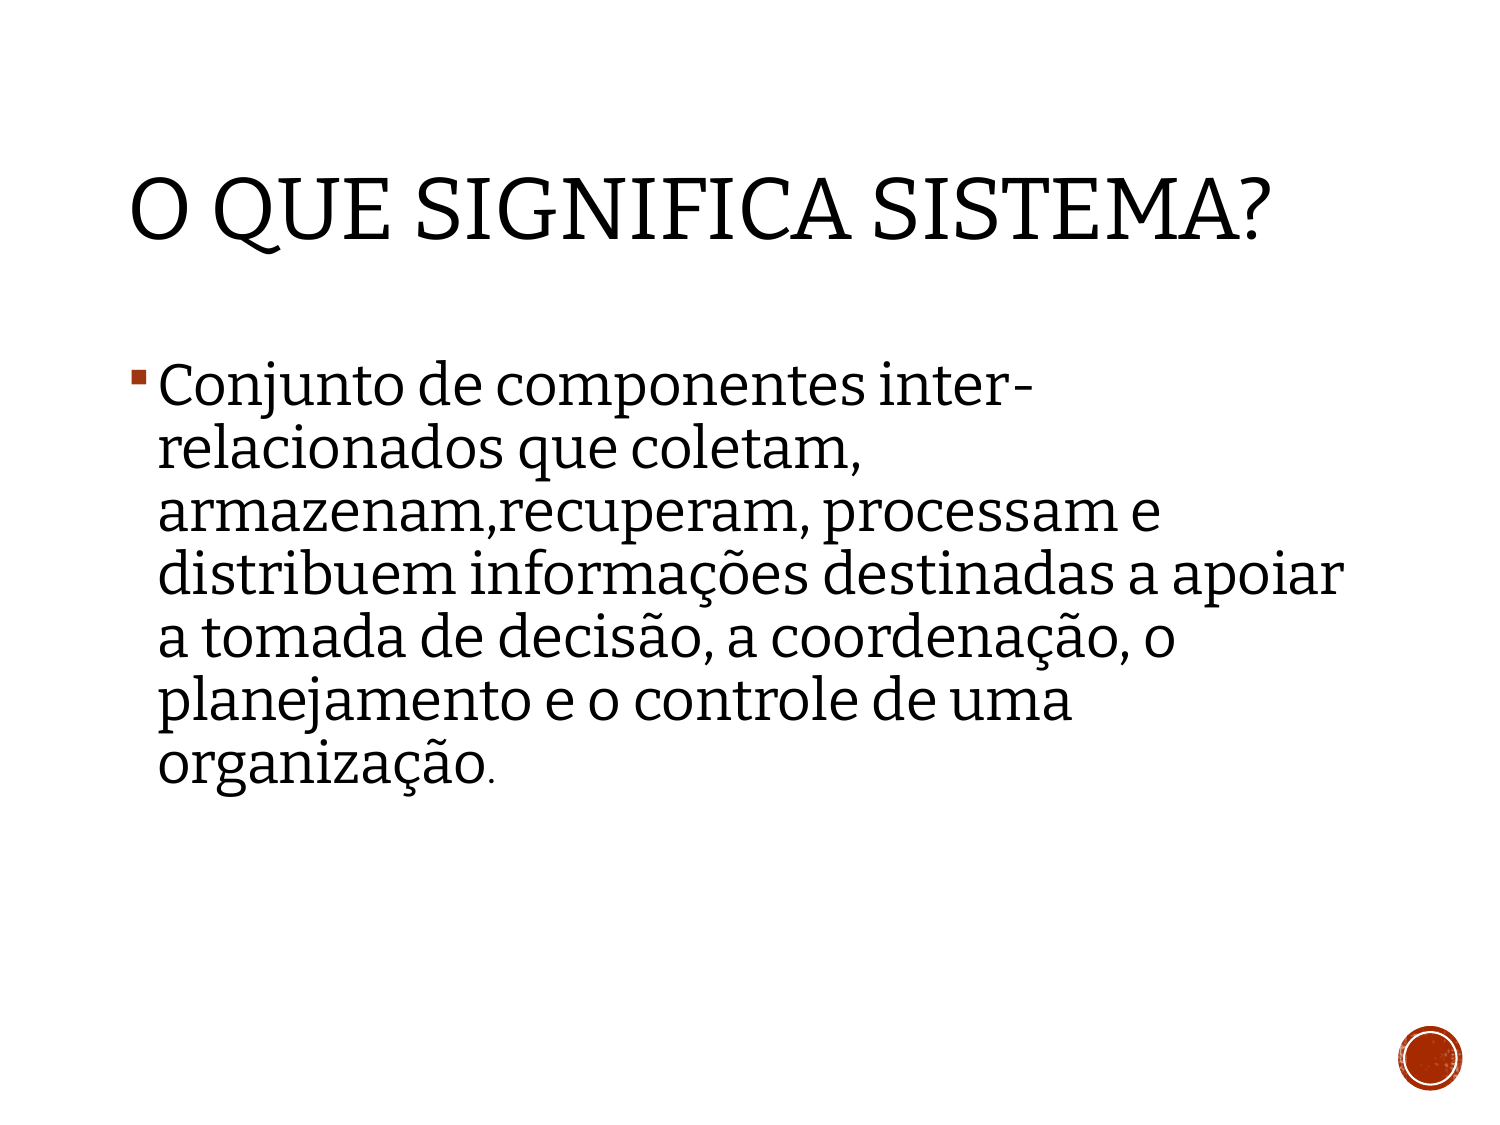

# O que significa Sistema?
Conjunto de componentes inter-relacionados que coletam, armazenam,recuperam, processam e distribuem informações destinadas a apoiar a tomada de decisão, a coordenação, o planejamento e o controle de uma organização.